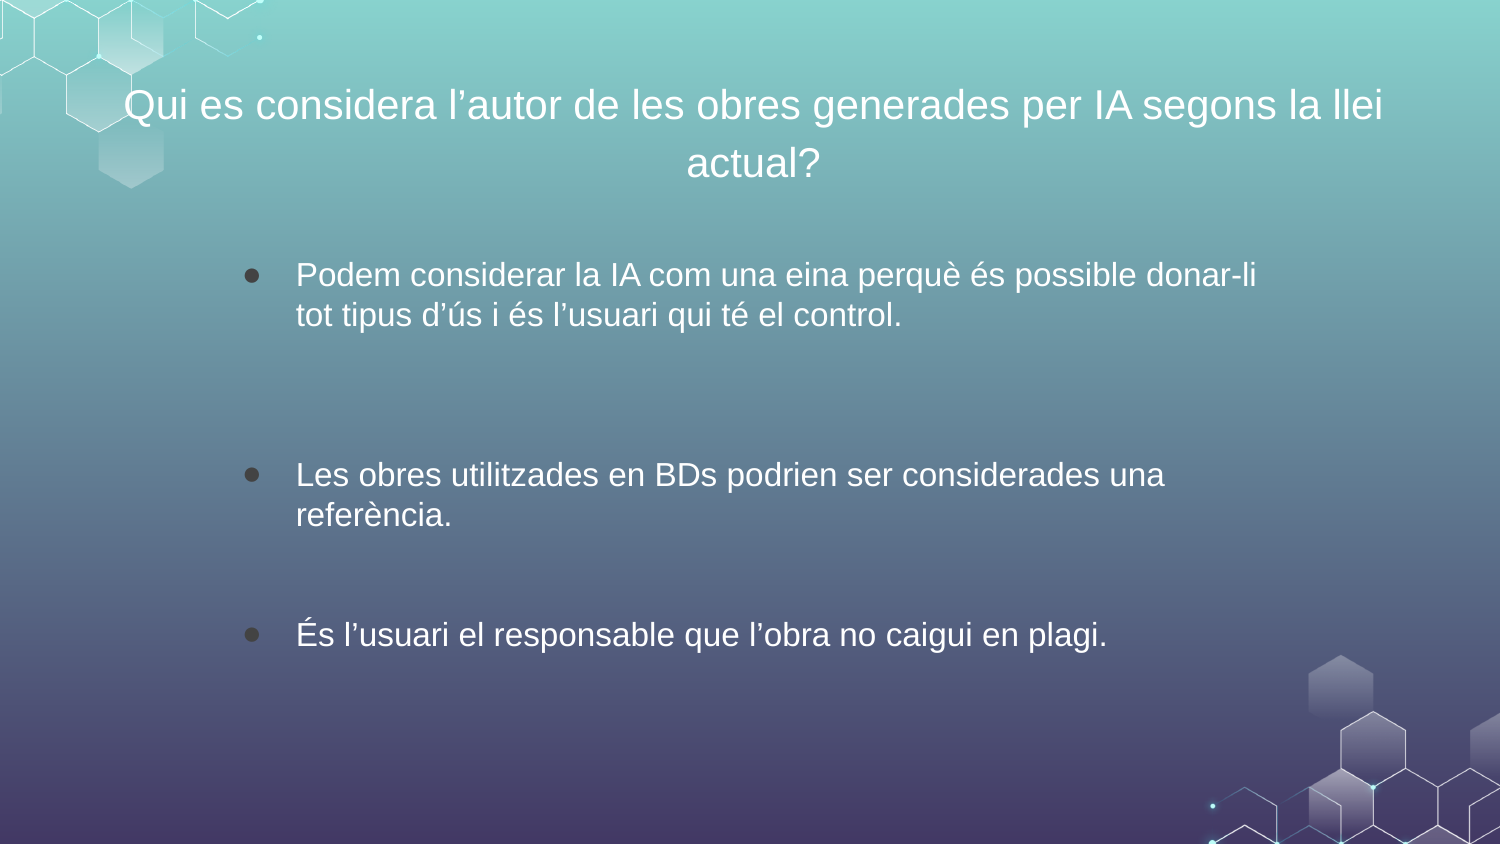

# Qui es considera l’autor de les obres generades per IA segons la llei actual?
Podem considerar la IA com una eina perquè és possible donar-li tot tipus d’ús i és l’usuari qui té el control.

Les obres utilitzades en BDs podrien ser considerades una referència.

És l’usuari el responsable que l’obra no caigui en plagi.